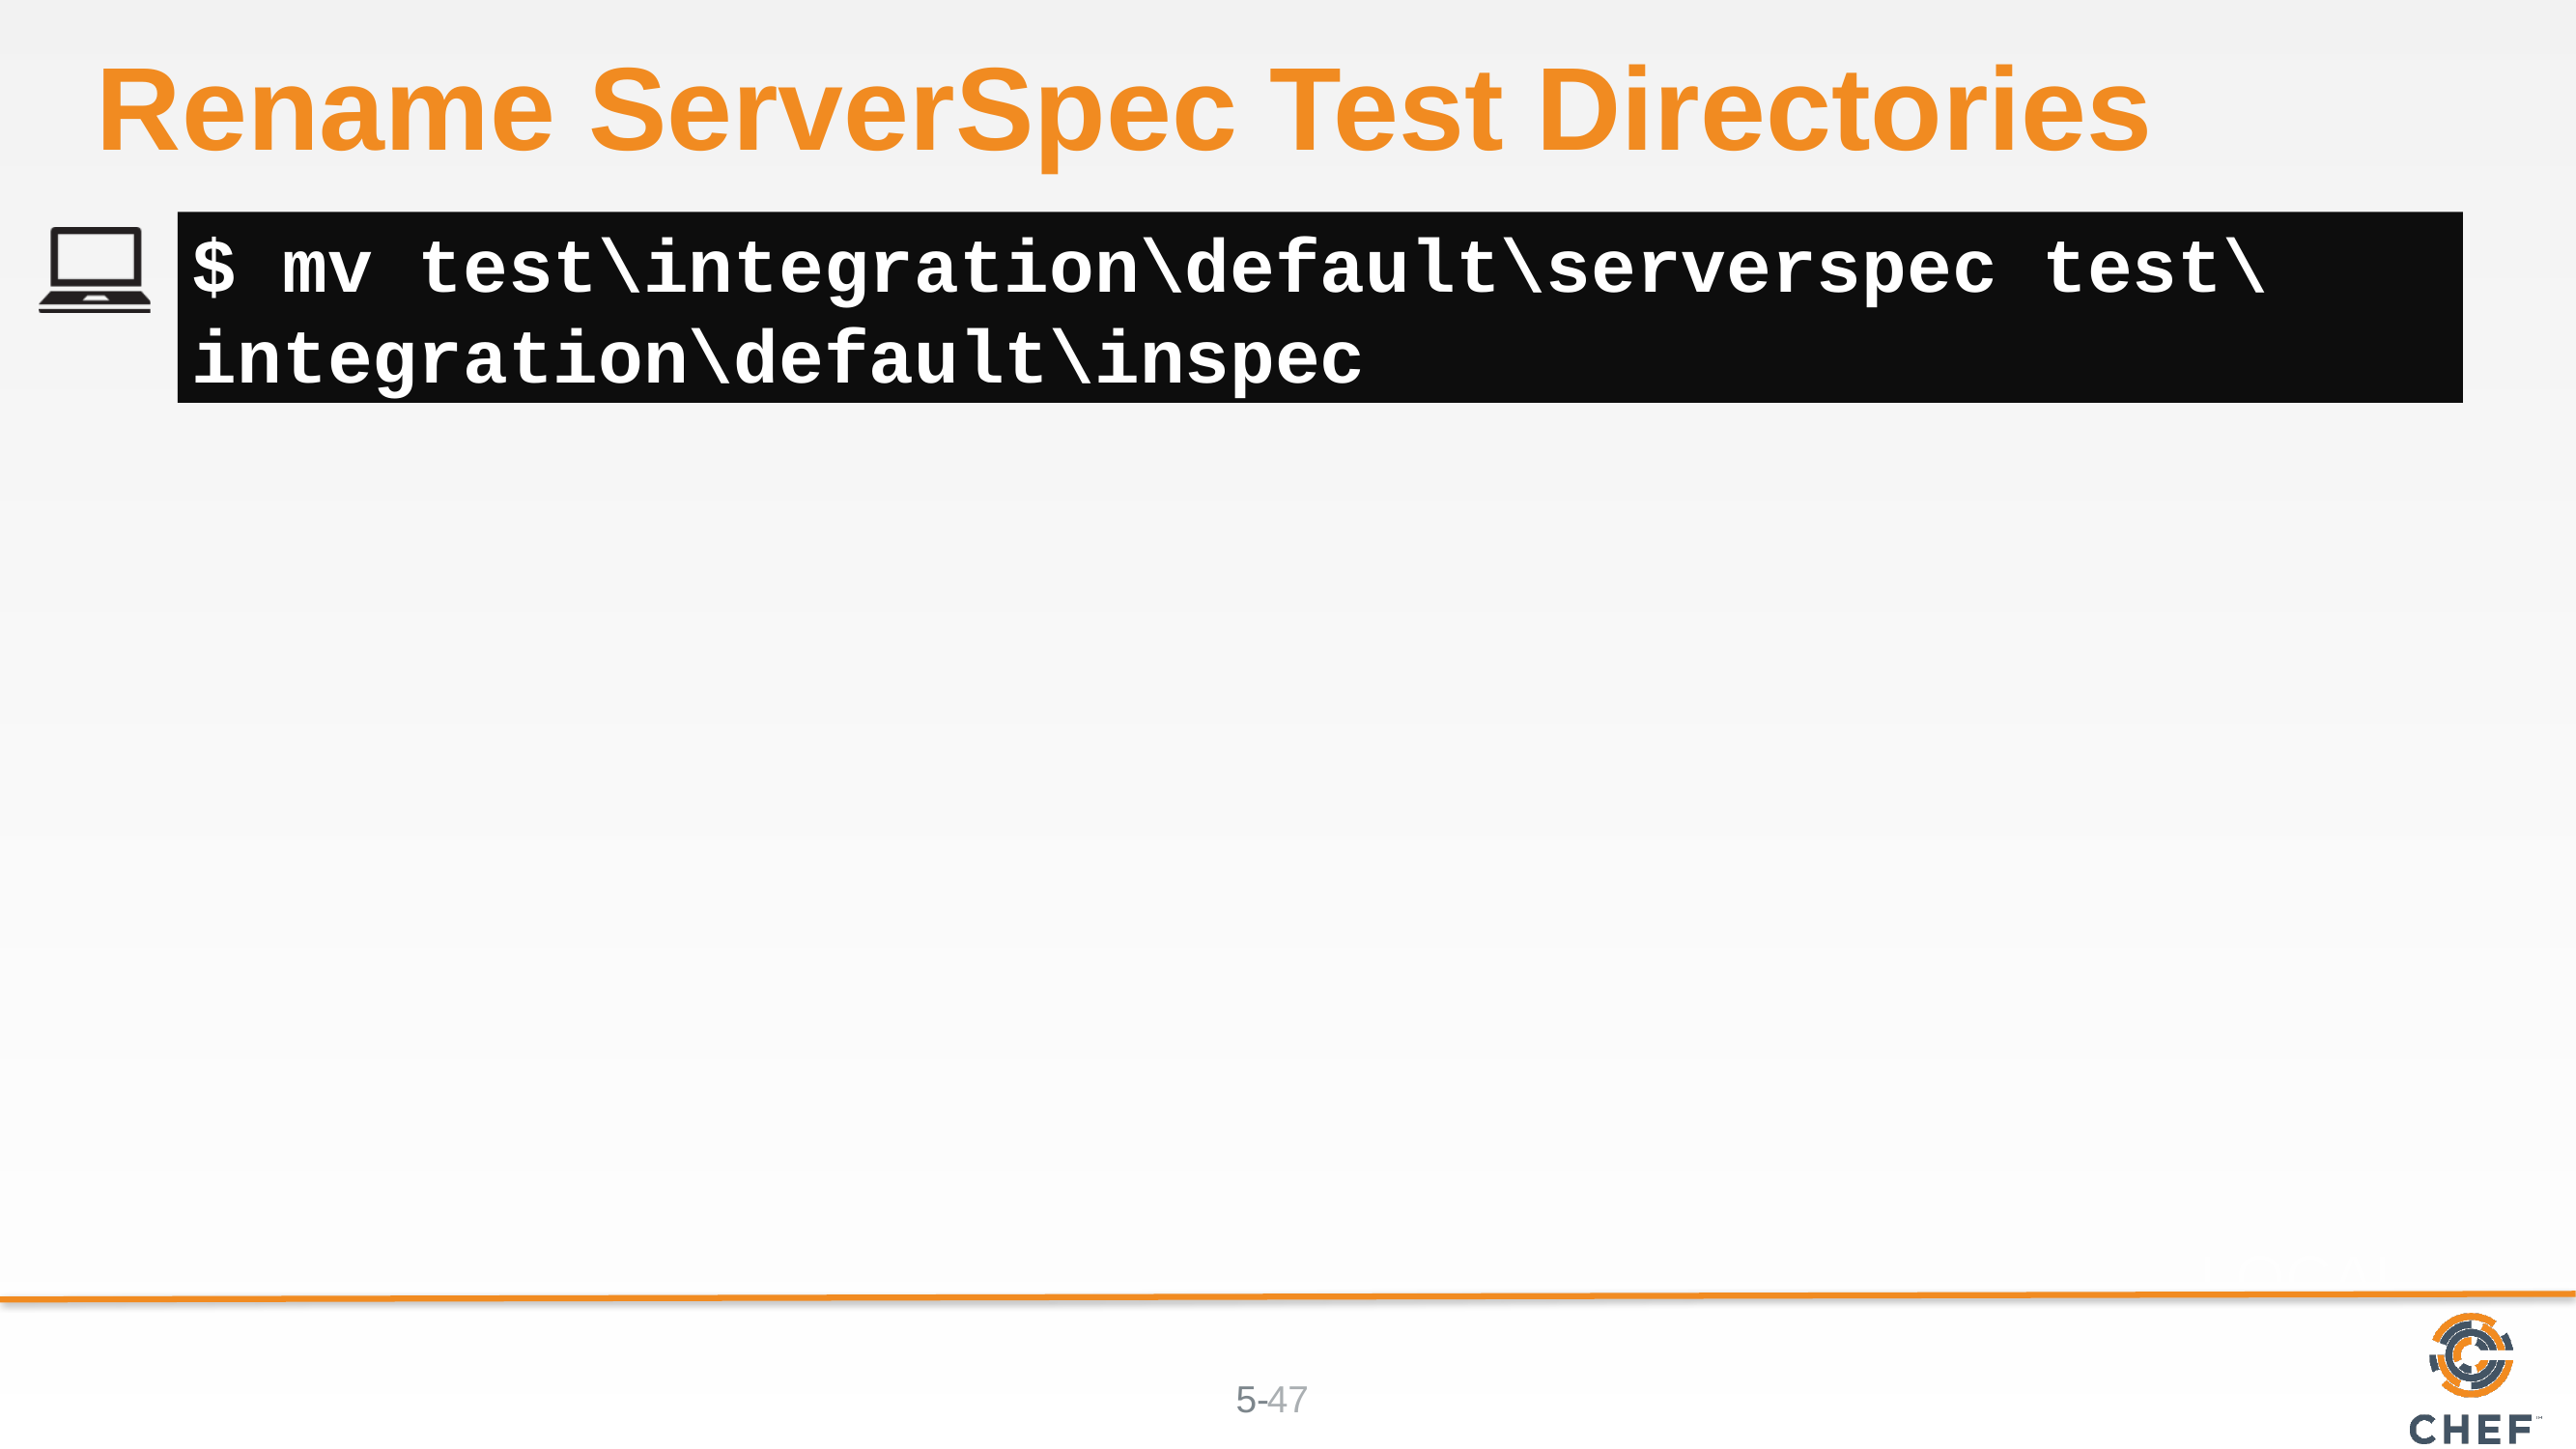

# Rename ServerSpec Test Directories
$ mv test\integration\default\serverspec test\integration\default\inspec
47